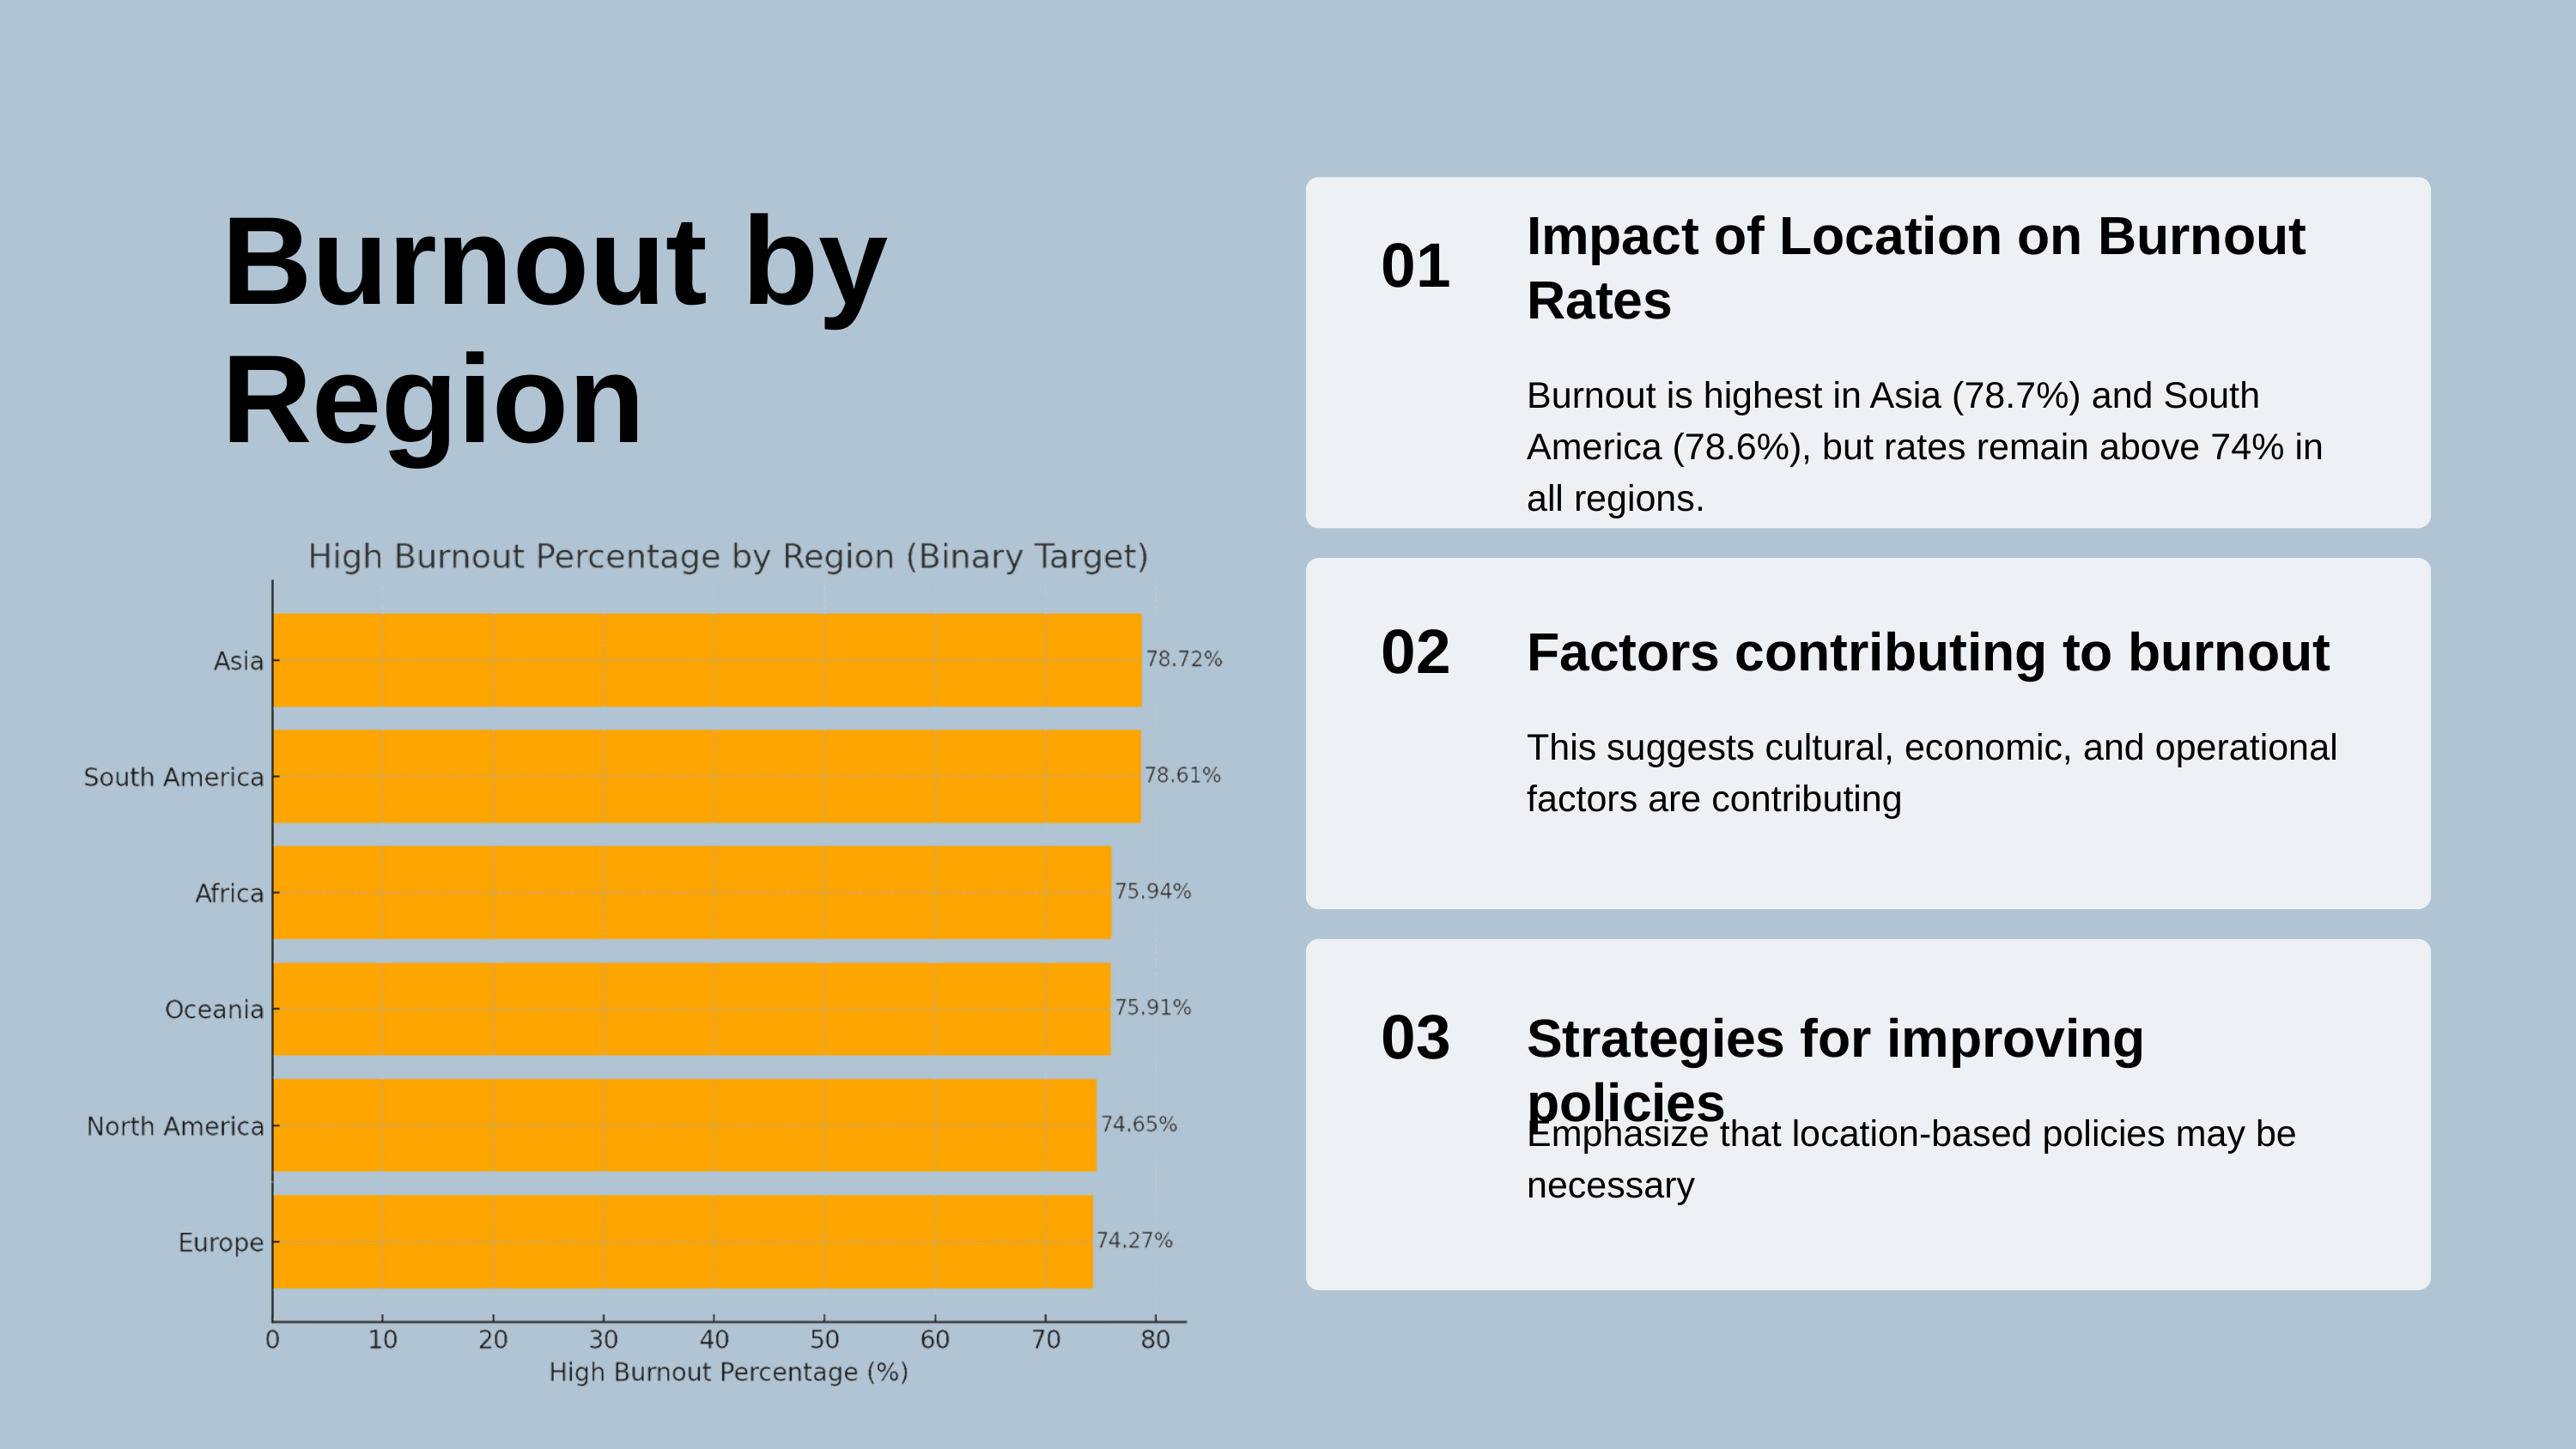

Burnout by Region
Impact of Location on Burnout Rates
Burnout is highest in Asia (78.7%) and South America (78.6%), but rates remain above 74% in all regions.
01

02
Factors contributing to burnout
This suggests cultural, economic, and operational factors are contributing

03
Strategies for improving policies
Emphasize that location-based policies may be necessary